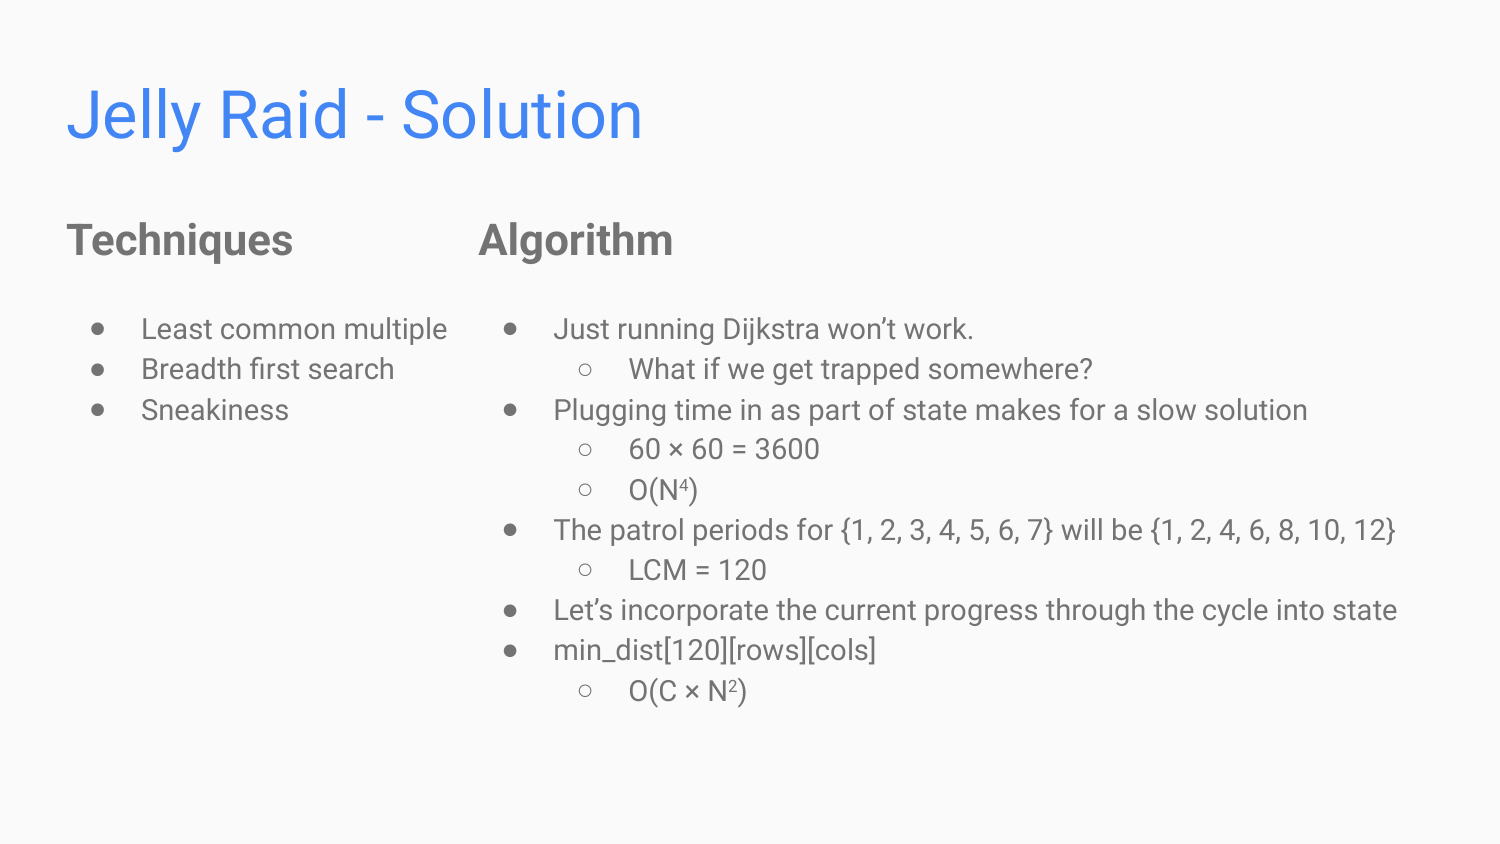

Jelly Raid - Solution
Techniques
Algorithm
Least common multiple
Breadth first search
Sneakiness
Just running Dijkstra won’t work.
What if we get trapped somewhere?
Plugging time in as part of state makes for a slow solution
60 × 60 = 3600
O(N4)
The patrol periods for {1, 2, 3, 4, 5, 6, 7} will be {1, 2, 4, 6, 8, 10, 12}
LCM = 120
Let’s incorporate the current progress through the cycle into state
min_dist[120][rows][cols]
O(C × N2)